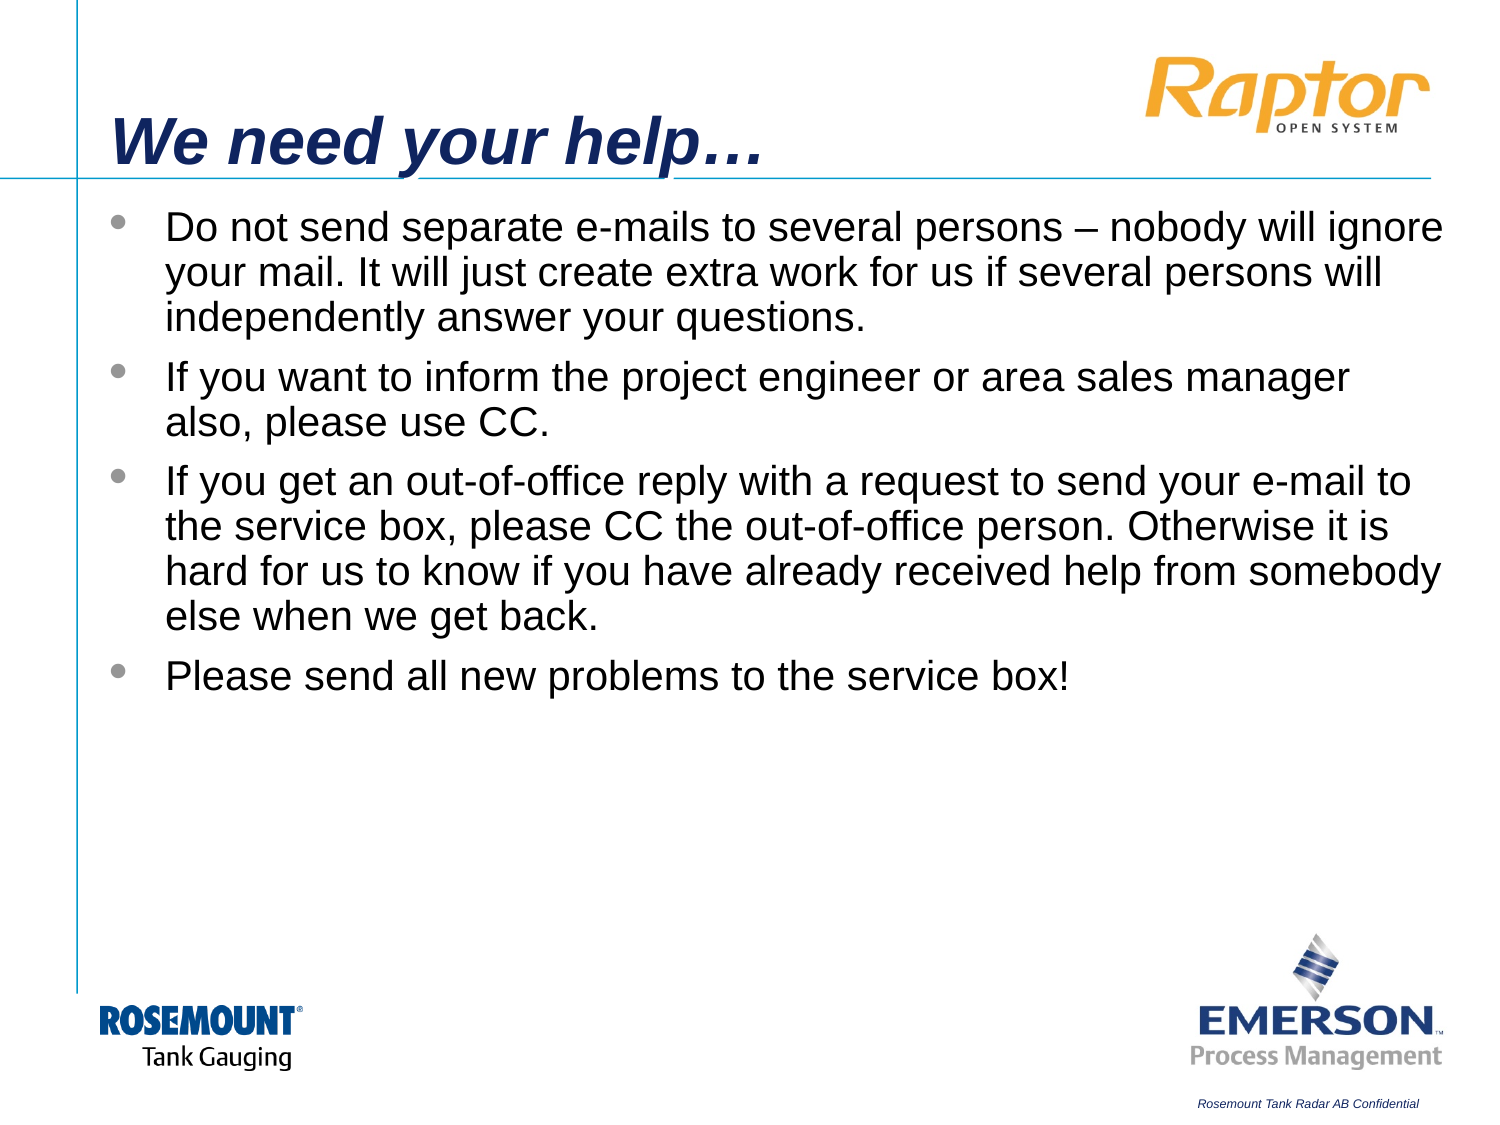

# We need your help…
Do not send separate e-mails to several persons – nobody will ignore your mail. It will just create extra work for us if several persons will independently answer your questions.
If you want to inform the project engineer or area sales manager also, please use CC.
If you get an out-of-office reply with a request to send your e-mail to the service box, please CC the out-of-office person. Otherwise it is hard for us to know if you have already received help from somebody else when we get back.
Please send all new problems to the service box!